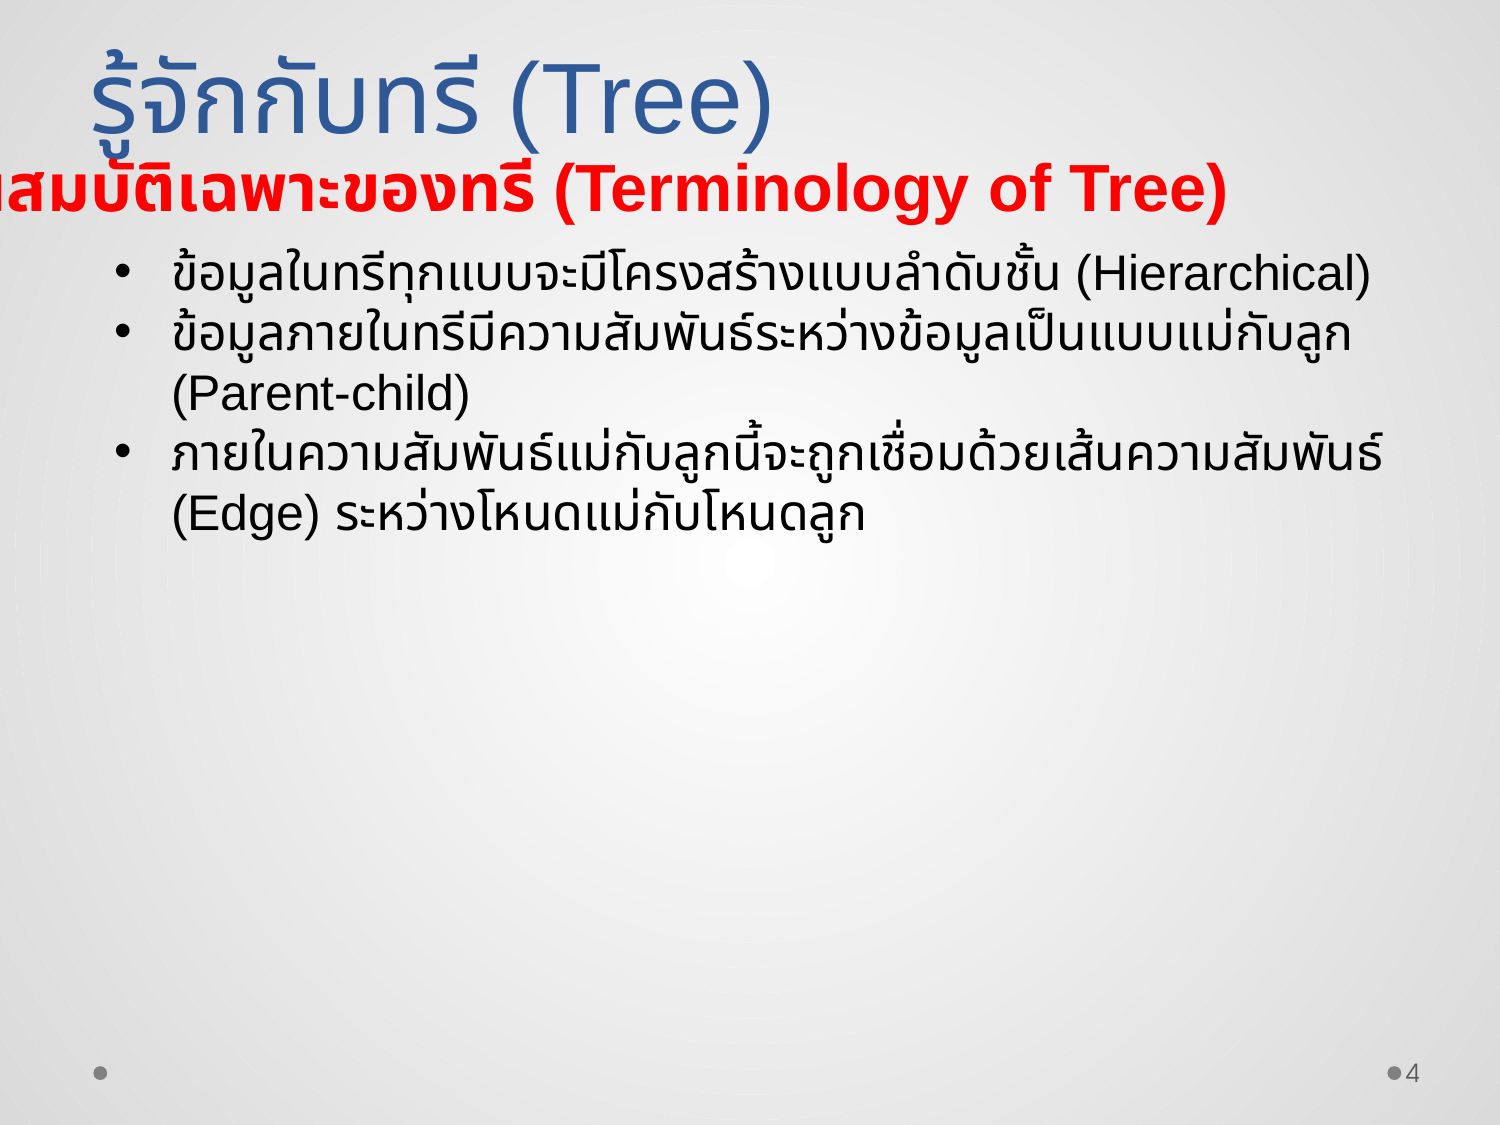

รู้จักกับทรี (Tree)
คุณสมบัติเฉพาะของทรี (Terminology of Tree)
ข้อมูลในทรีทุกแบบจะมีโครงสร้างแบบลำดับชั้น (Hierarchical)
ข้อมูลภายในทรีมีความสัมพันธ์ระหว่างข้อมูลเป็นแบบแม่กับลูก (Parent-child)
ภายในความสัมพันธ์แม่กับลูกนี้จะถูกเชื่อมด้วยเส้นความสัมพันธ์ (Edge) ระหว่างโหนดแม่กับโหนดลูก
4